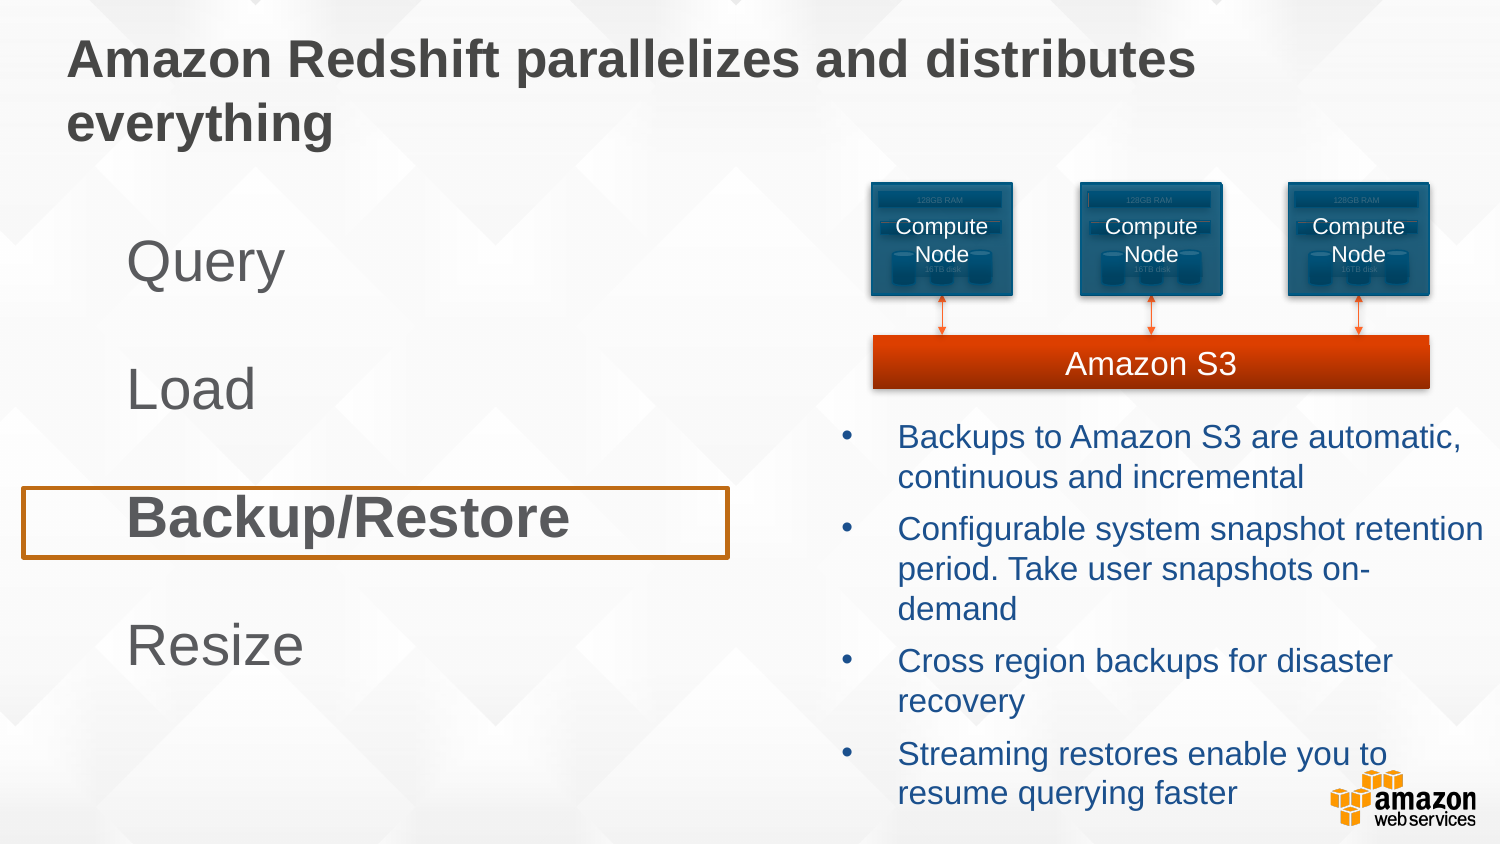

# Amazon Redshift parallelizes and distributes everything

Query

Load

Backup/Restore

Resize

128GB RAM
16 cores

16TB disk
Compute Node

128GB RAM
16 cores

16TB disk
Compute Node

128GB RAM
16 cores

16TB disk
Compute Node
Amazon S3
Backups to Amazon S3 are automatic, continuous and incremental
Configurable system snapshot retention period. Take user snapshots on-demand
Cross region backups for disaster recovery
Streaming restores enable you to resume querying faster